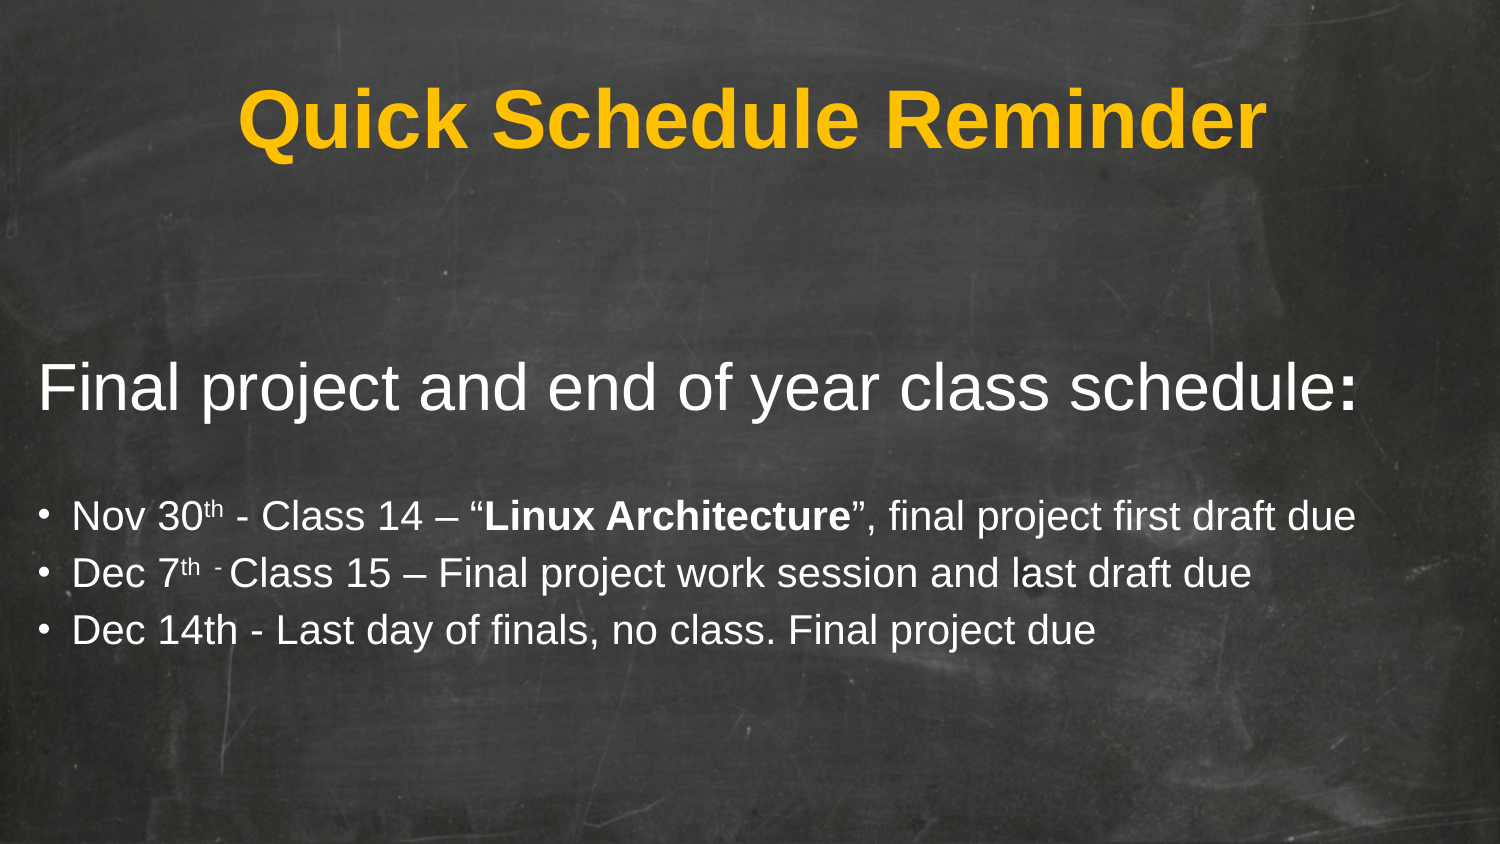

Quick Schedule Reminder
Final project and end of year class schedule:

Nov 30th - Class 14 – “Linux Architecture”, final project first draft due
Dec 7th  - Class 15 – Final project work session and last draft due
Dec 14th - Last day of finals, no class. Final project due